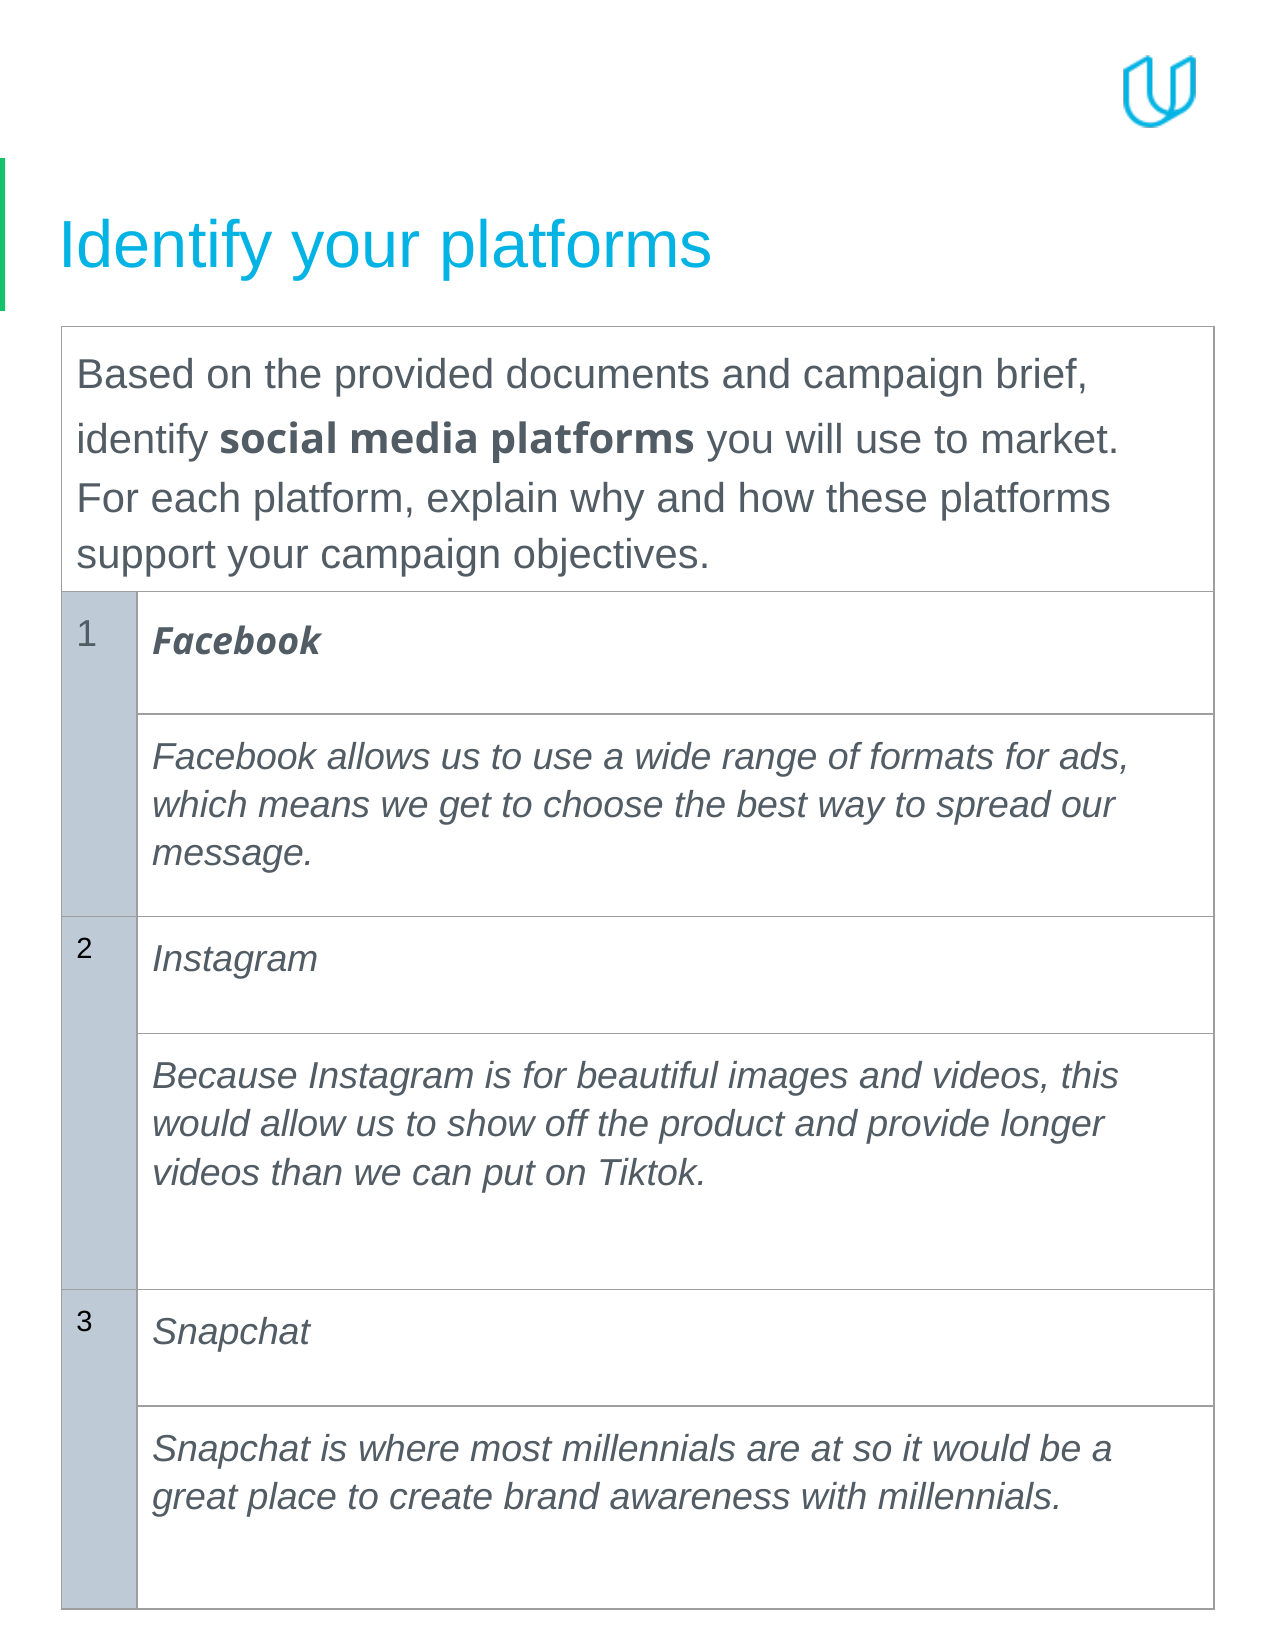

# Identify your platforms
| Based on the provided documents and campaign brief, identify social media platforms you will use to market. For each platform, explain why and how these platforms support your campaign objectives. |  |
| --- | --- |
| 1 | Facebook |
|  | Facebook allows us to use a wide range of formats for ads, which means we get to choose the best way to spread our message. |
| 2 | Instagram |
|  | Because Instagram is for beautiful images and videos, this would allow us to show off the product and provide longer videos than we can put on Tiktok. |
| 3 | Snapchat |
|  | Snapchat is where most millennials are at so it would be a great place to create brand awareness with millennials. |